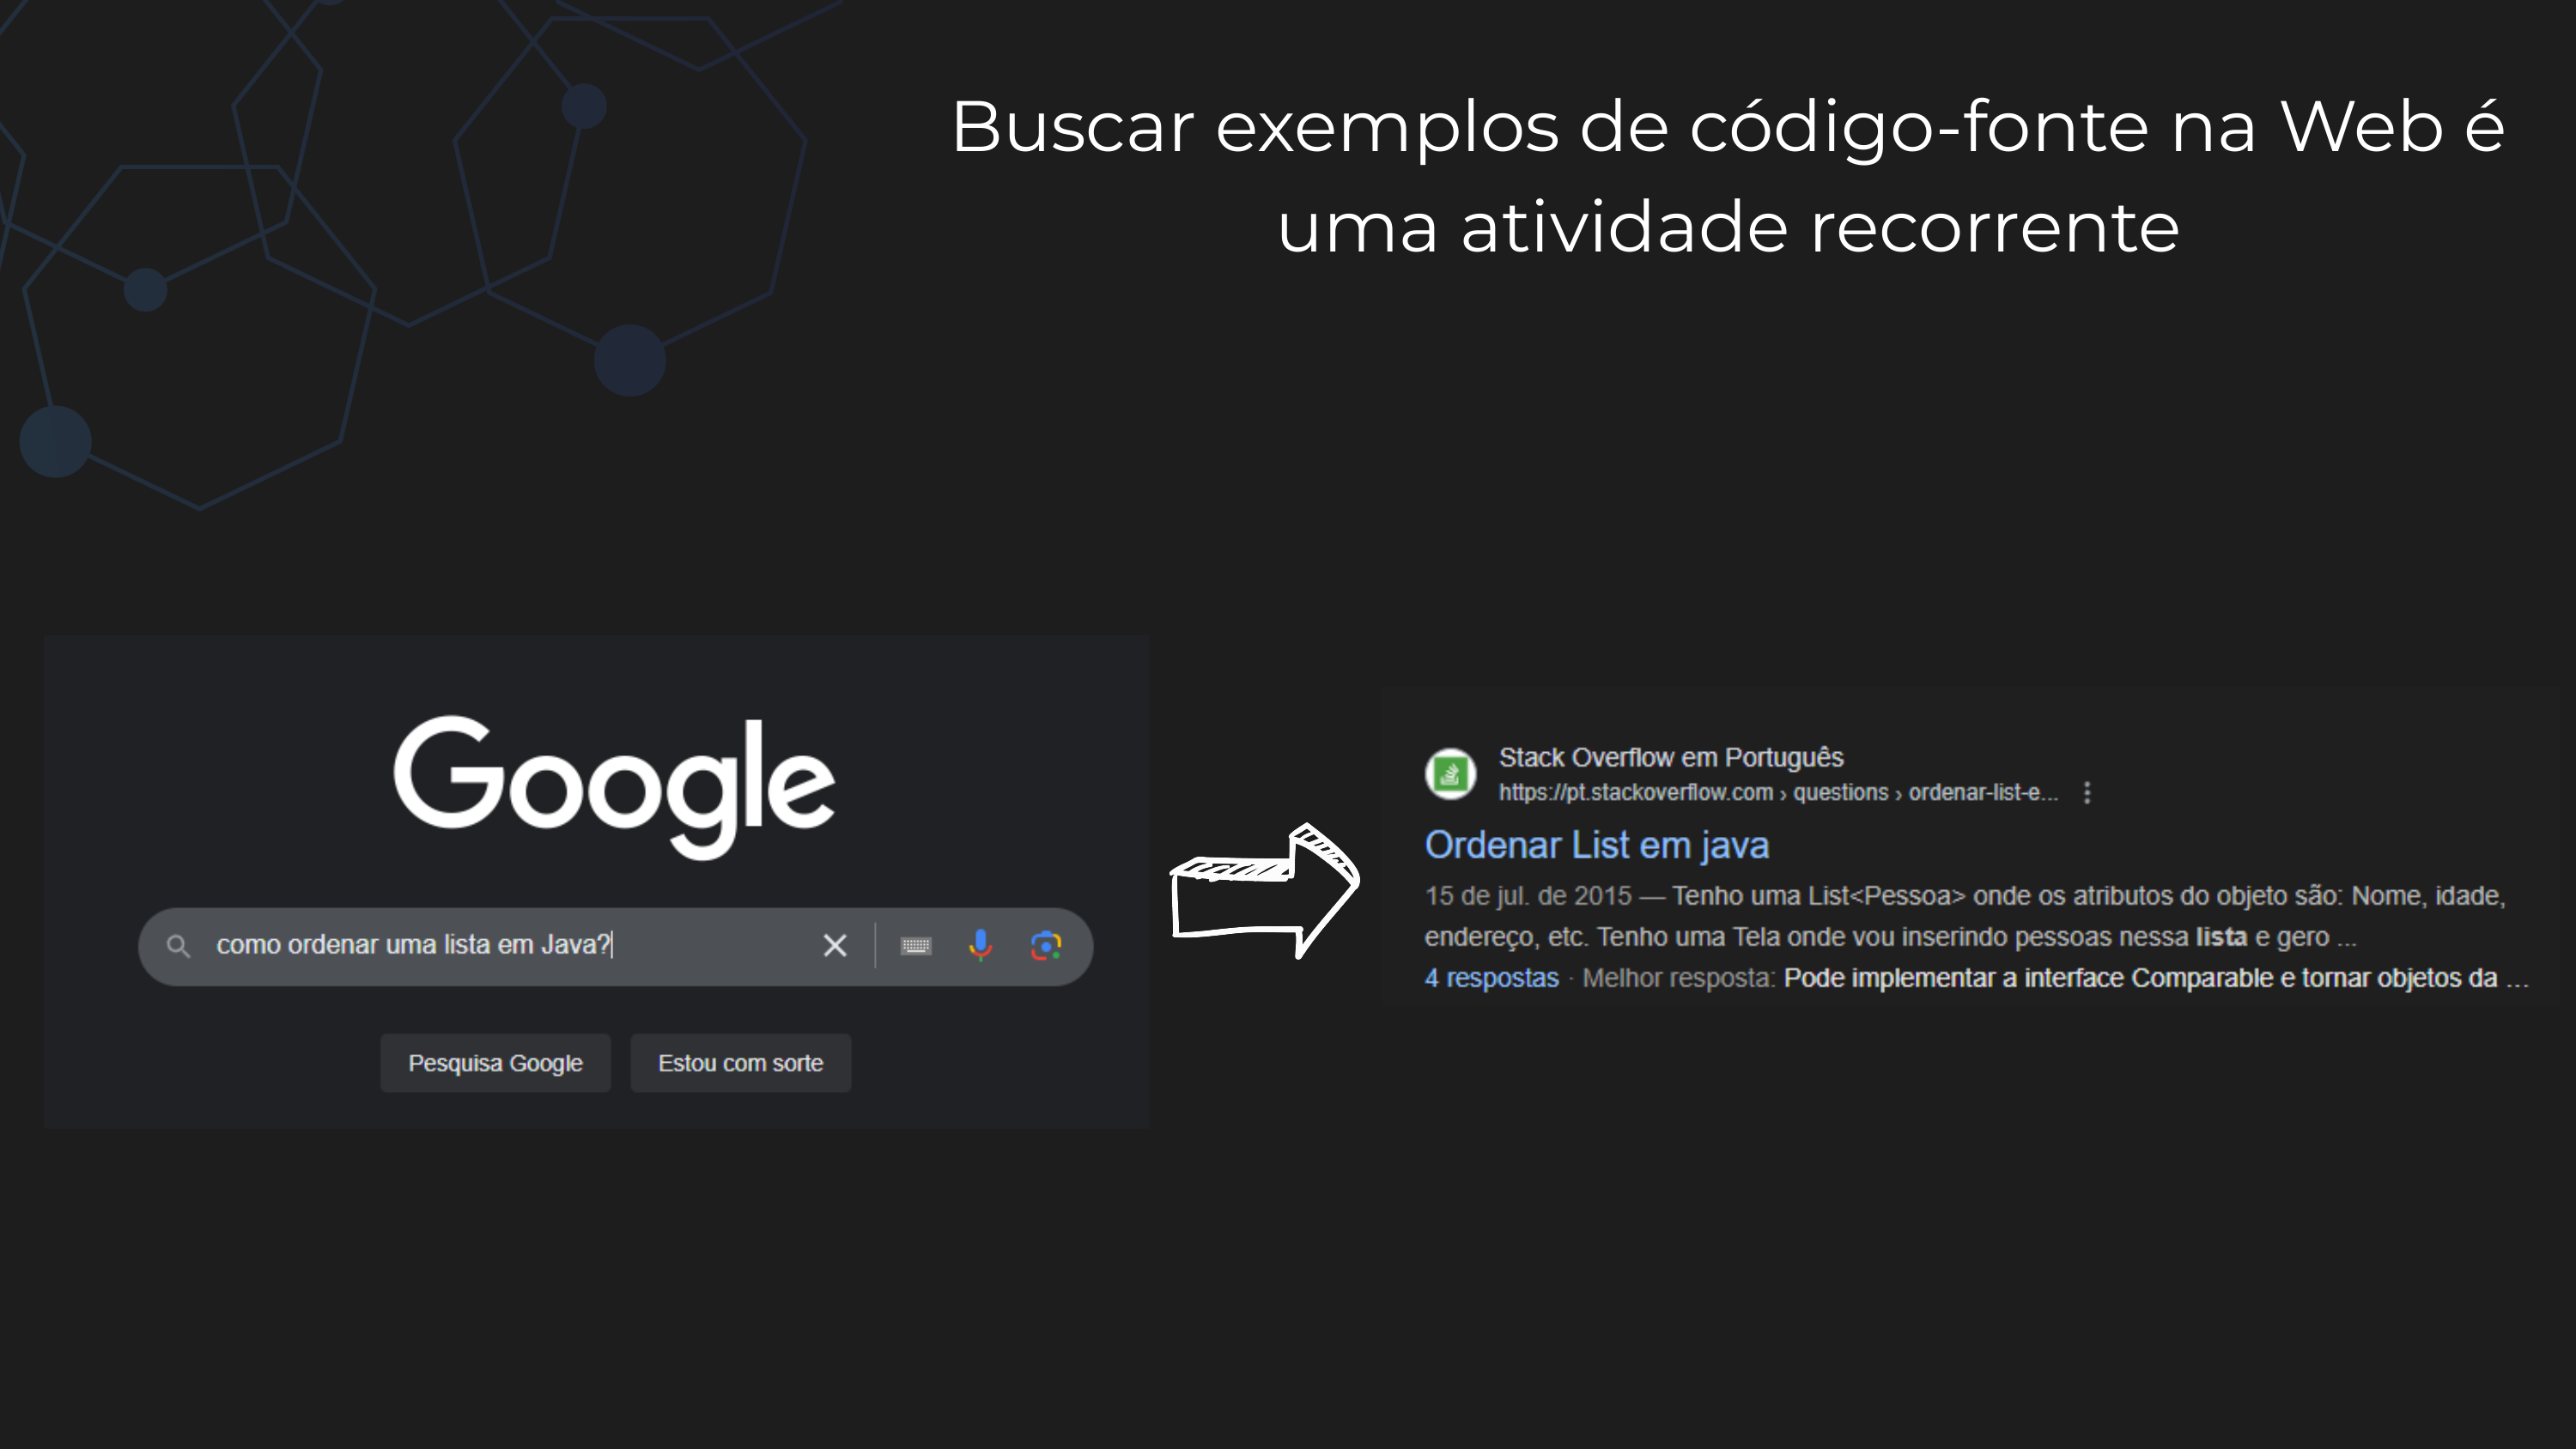

Buscar exemplos de código-fonte na Web é uma atividade recorrente